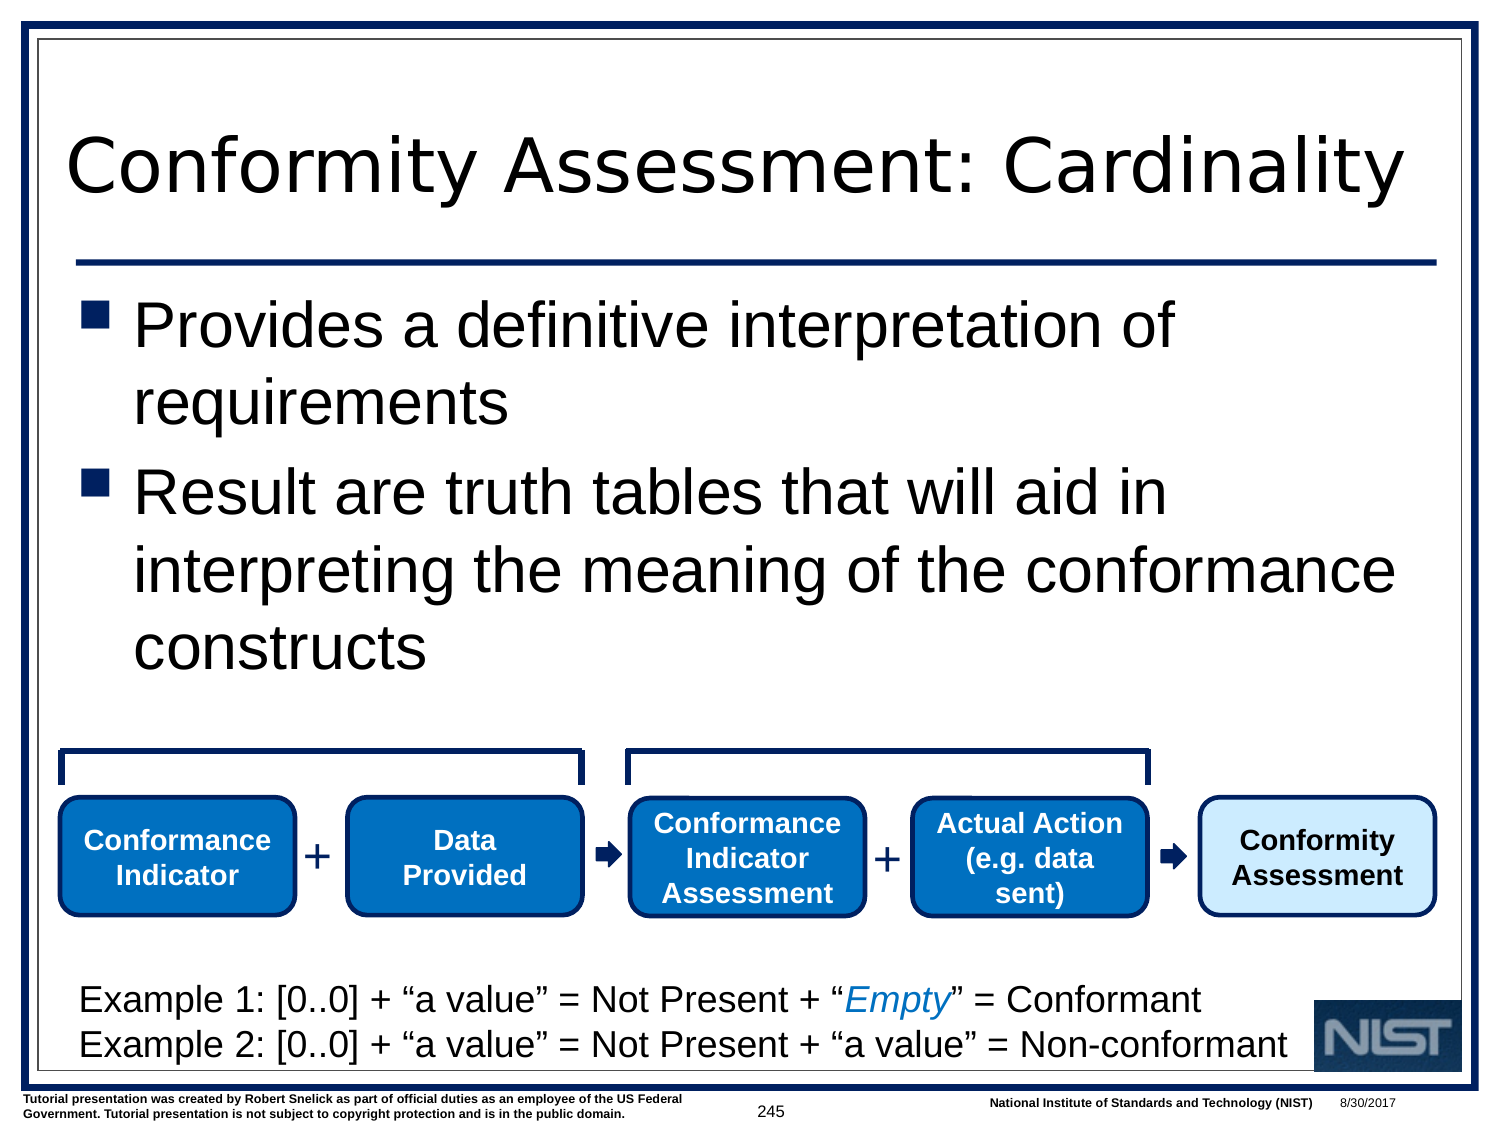

# Conformity Assessment: Cardinality
Provides a definitive interpretation of requirements
Result are truth tables that will aid in interpreting the meaning of the conformance constructs
Conformance Indicator
Data Provided
Conformity Assessment
Conformance Indicator Assessment
Actual Action
(e.g. data sent)
+
+

Example 1: [0..0] + “a value” = Not Present + “Empty” = Conformant
Example 2: [0..0] + “a value” = Not Present + “a value” = Non-conformant
245
8/30/2017